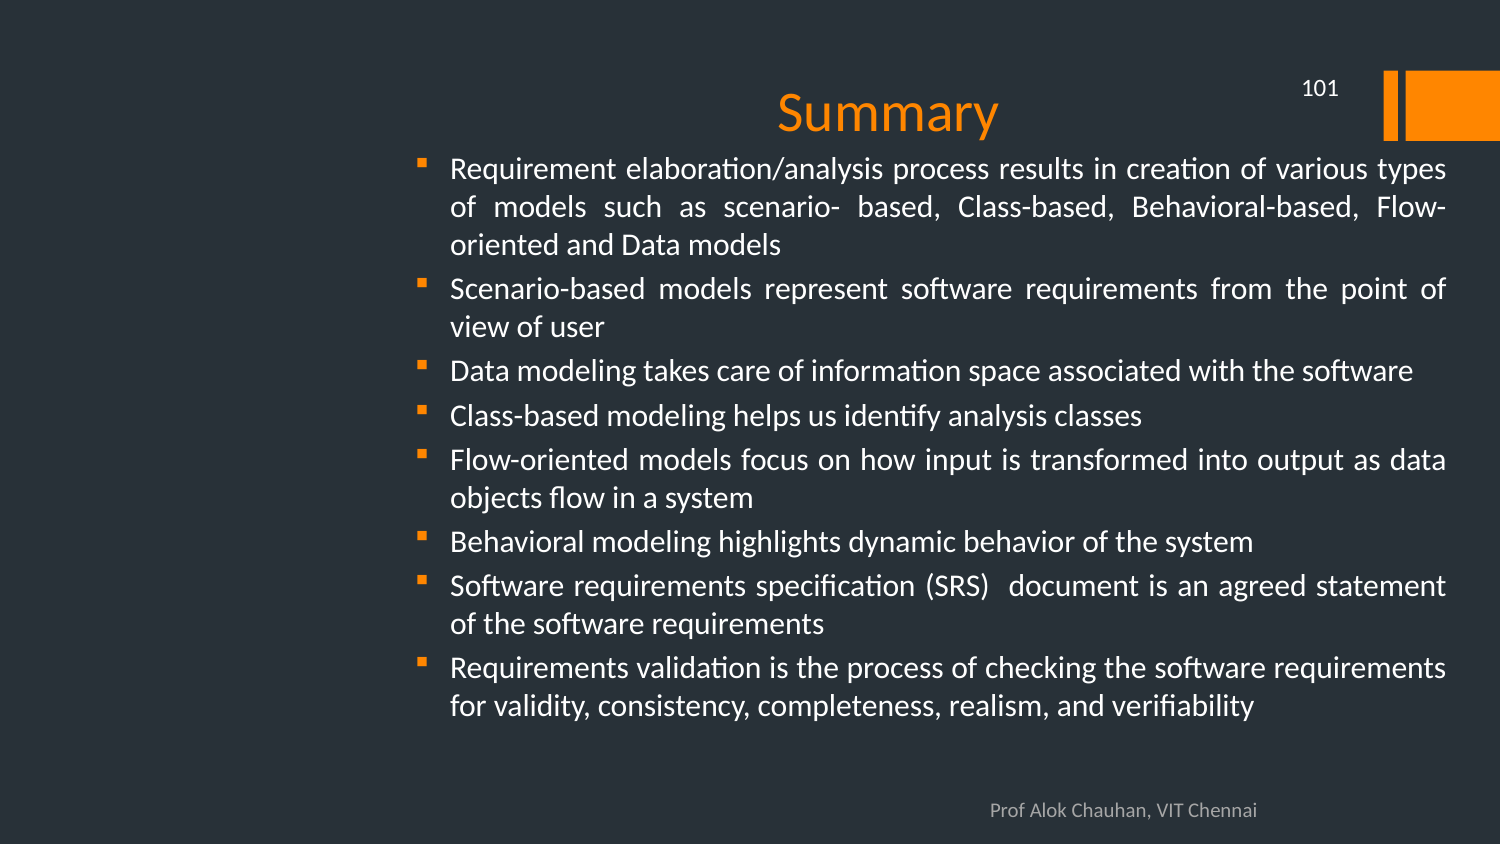

# Summary
101
Requirement elaboration/analysis process results in creation of various types of models such as scenario- based, Class-based, Behavioral-based, Flow-oriented and Data models
Scenario-based models represent software requirements from the point of view of user
Data modeling takes care of information space associated with the software
Class-based modeling helps us identify analysis classes
Flow-oriented models focus on how input is transformed into output as data objects flow in a system
Behavioral modeling highlights dynamic behavior of the system
Software requirements specification (SRS)  document is an agreed statement of the software requirements
Requirements validation is the process of checking the software requirements for validity, consistency, completeness, realism, and verifiability

Prof Alok Chauhan, VIT Chennai